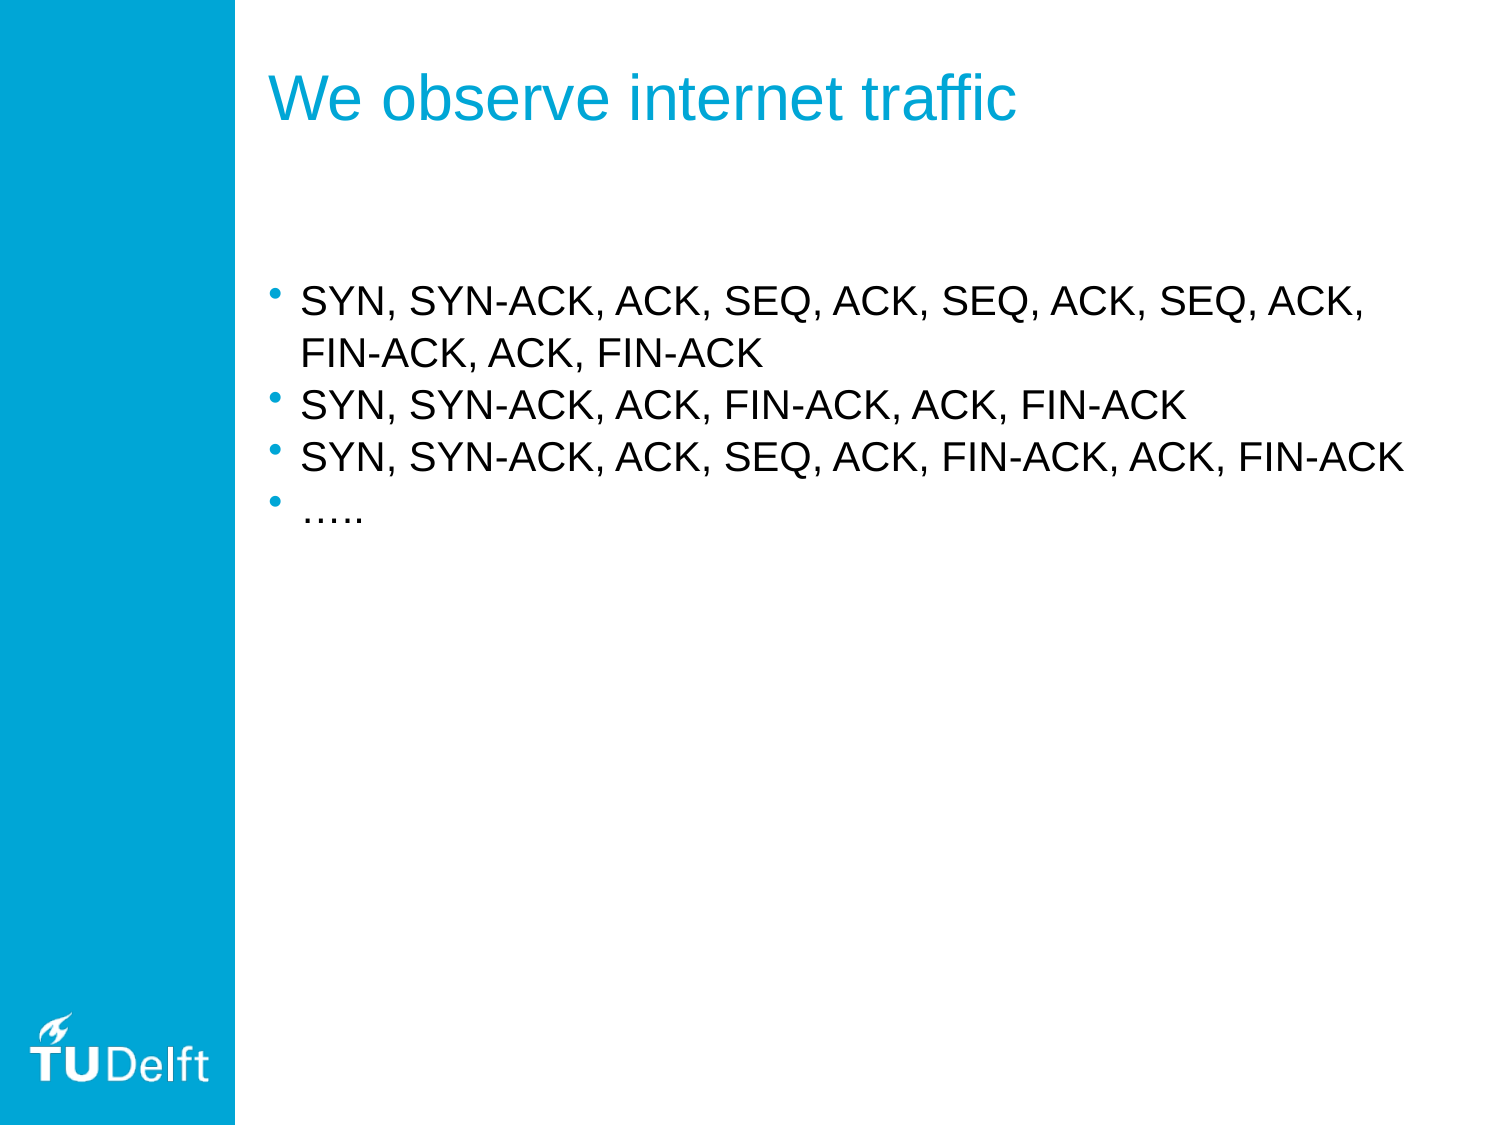

# We observe internet traffic
SYN, SYN-ACK, ACK, SEQ, ACK, SEQ, ACK, SEQ, ACK, FIN-ACK, ACK, FIN-ACK
SYN, SYN-ACK, ACK, FIN-ACK, ACK, FIN-ACK
SYN, SYN-ACK, ACK, SEQ, ACK, FIN-ACK, ACK, FIN-ACK
…..